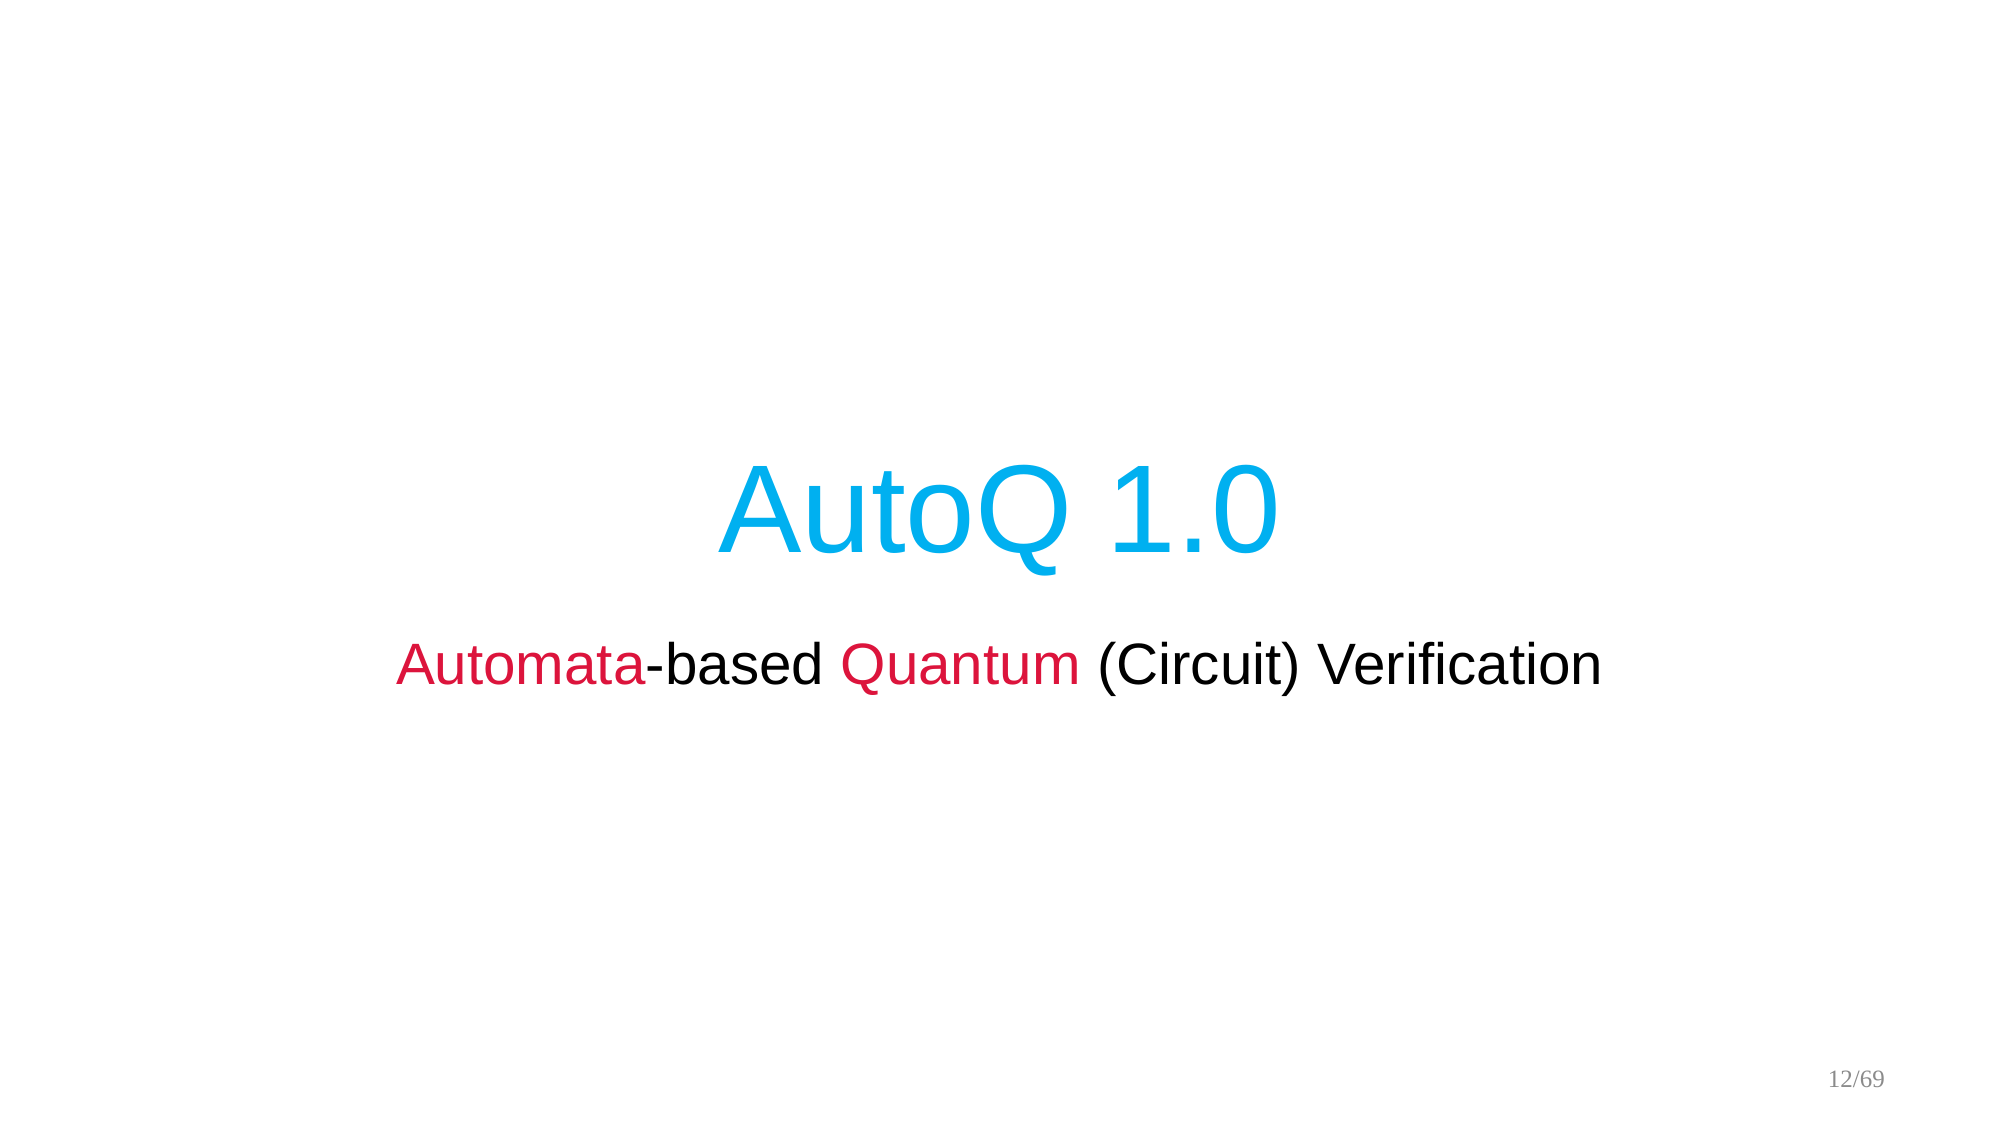

AutoQ 1.0
Automata-based Quantum (Circuit) Verification
12/69